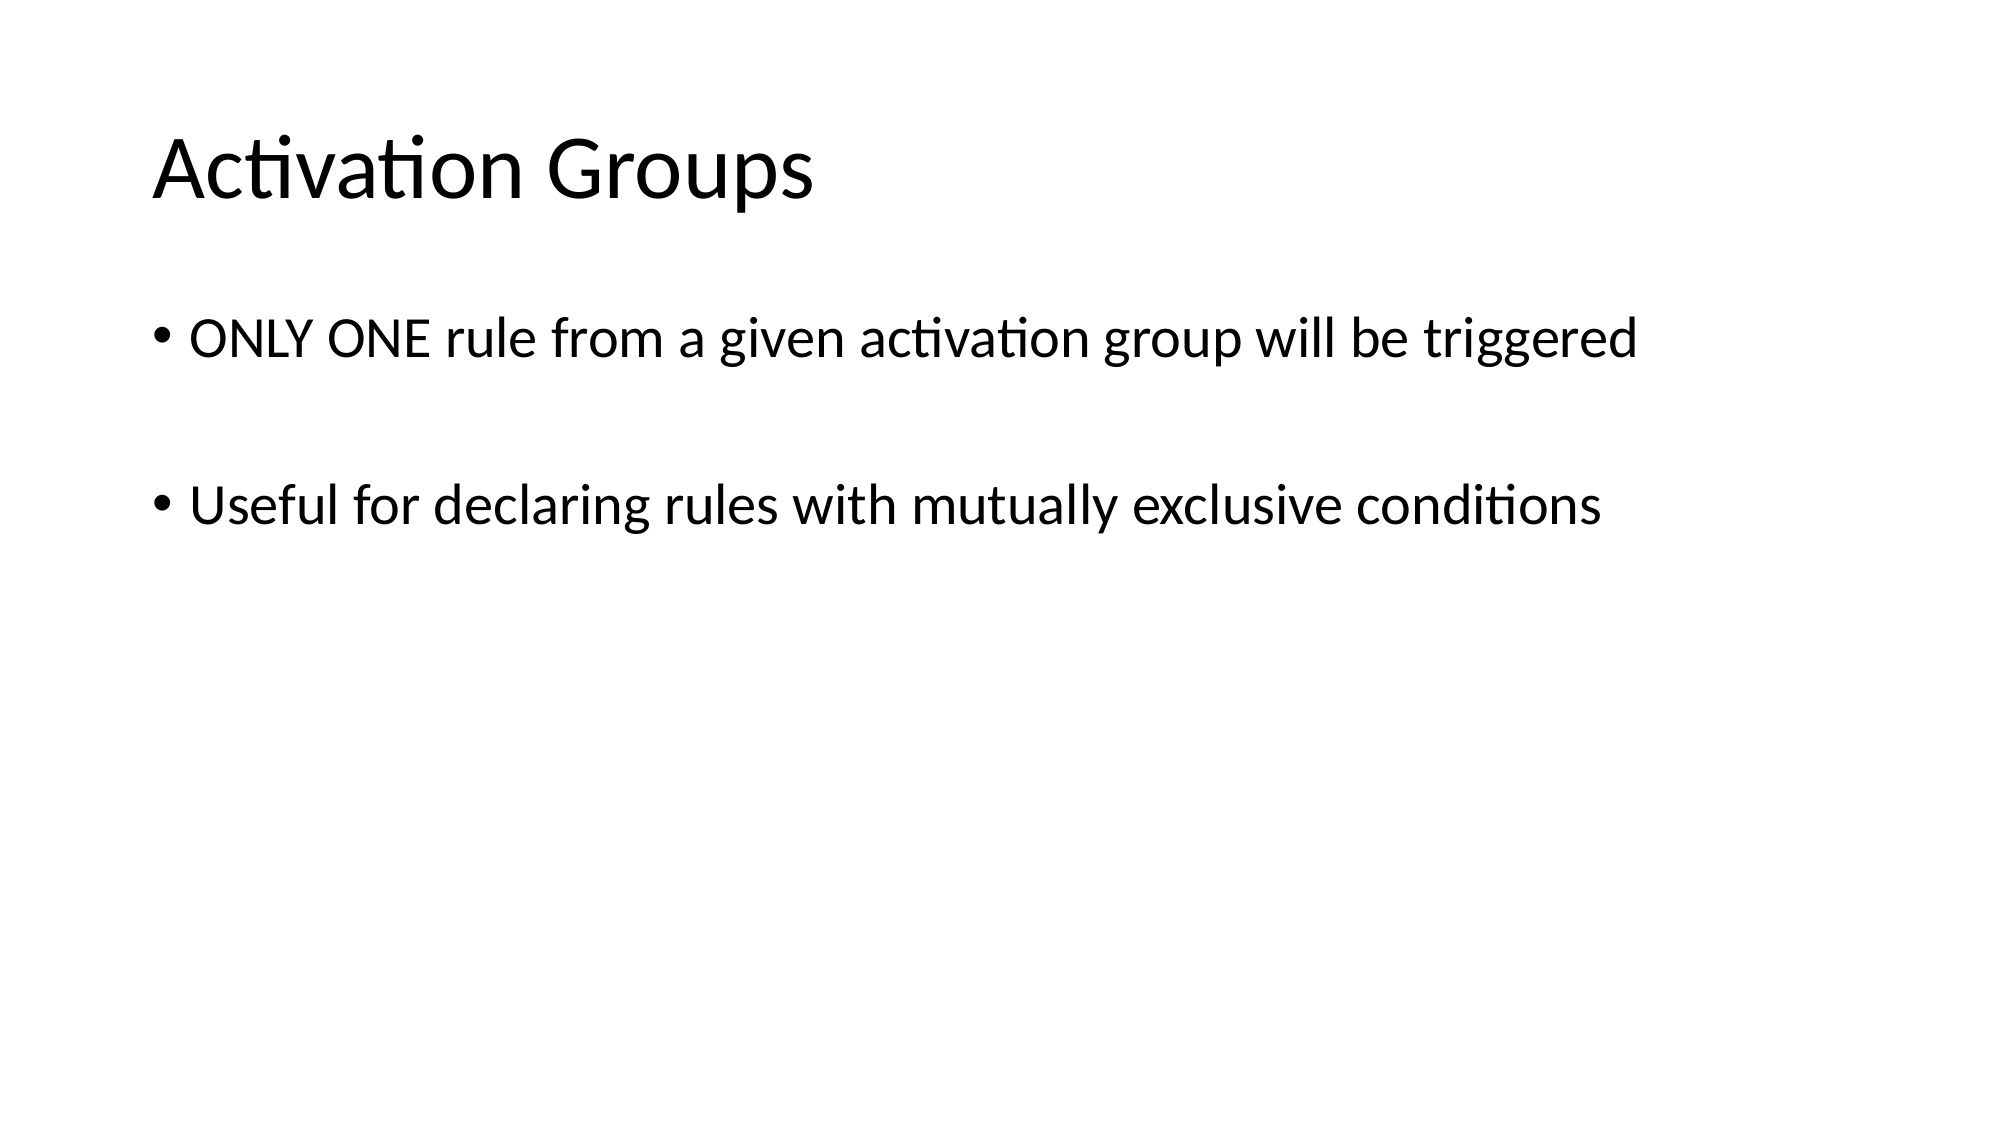

# Activation Groups
ONLY ONE rule from a given activation group will be triggered

Useful for declaring rules with mutually exclusive conditions